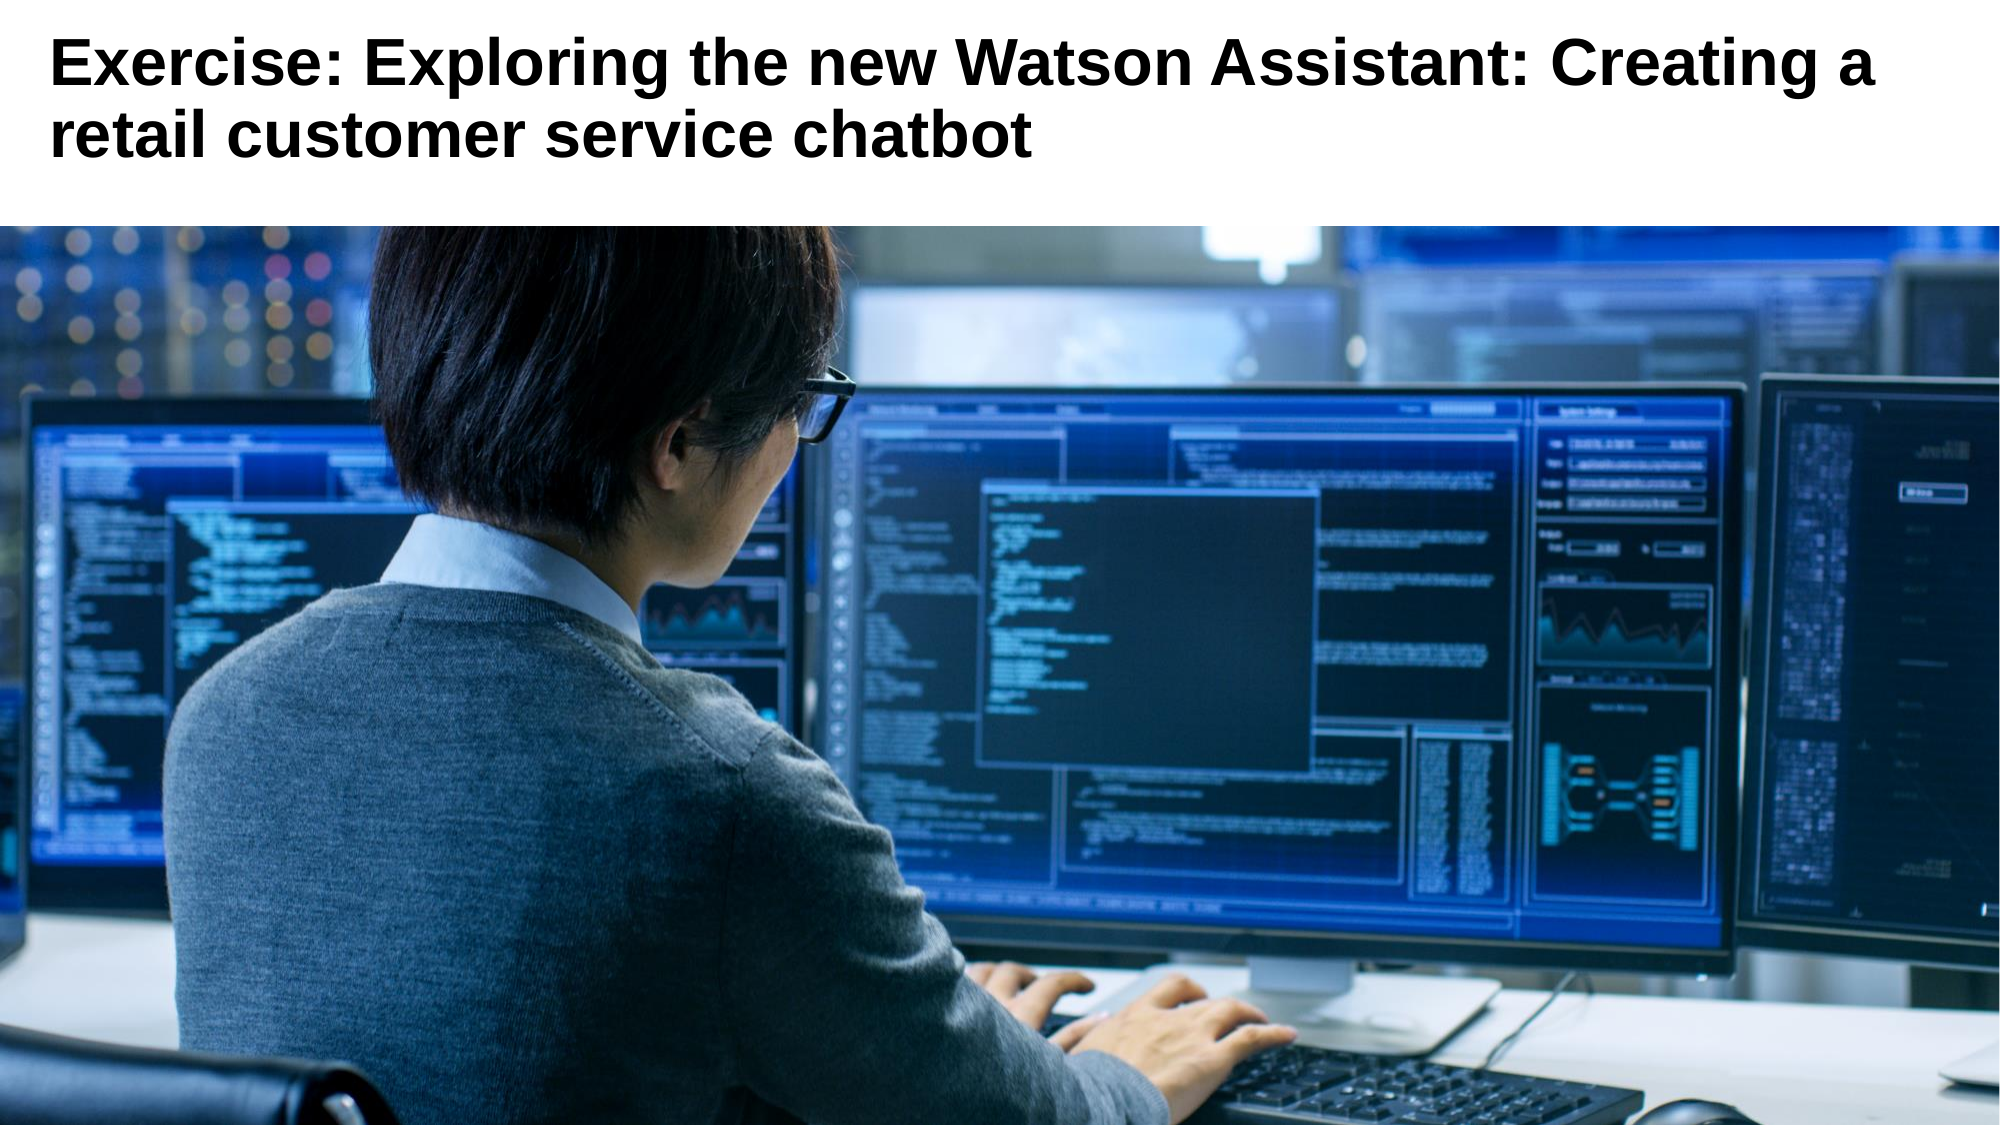

# Exercise: Exploring the new Watson Assistant: Creating a retail customer service chatbot
© Copyright IBM Corporation 2018, 2022